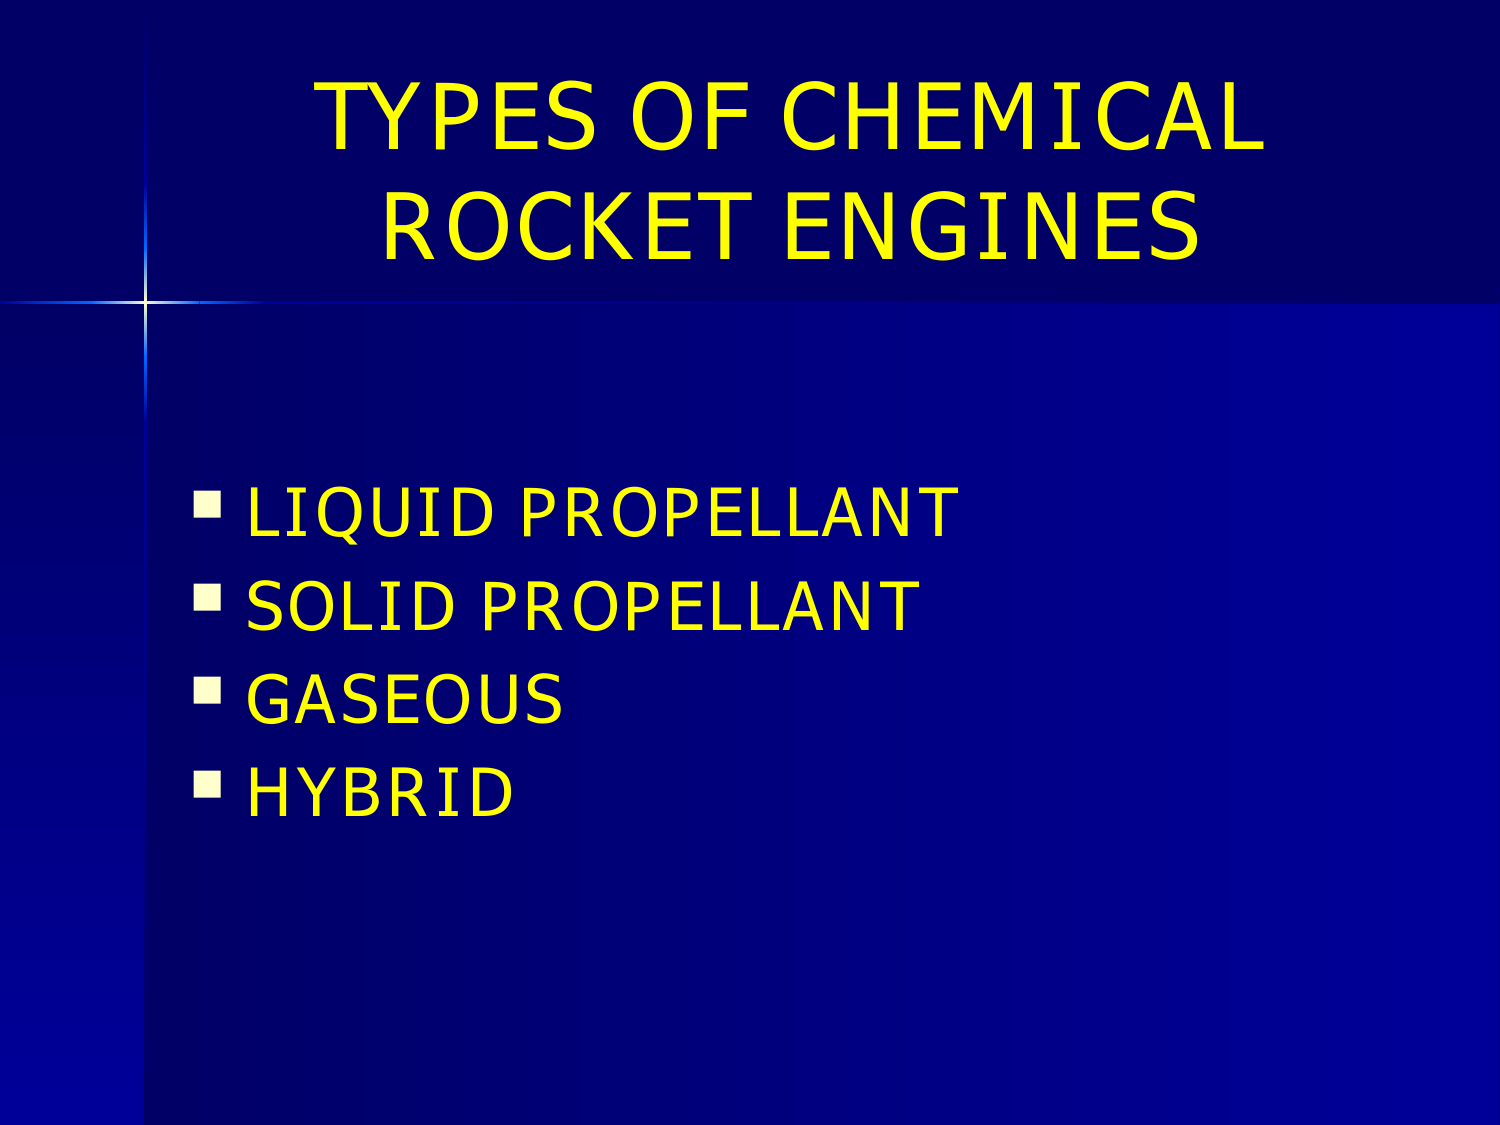

# TYPES OF CHEMICAL ROCKET ENGINES
LIQUID PROPELLANT
SOLID PROPELLANT
GASEOUS
HYBRID